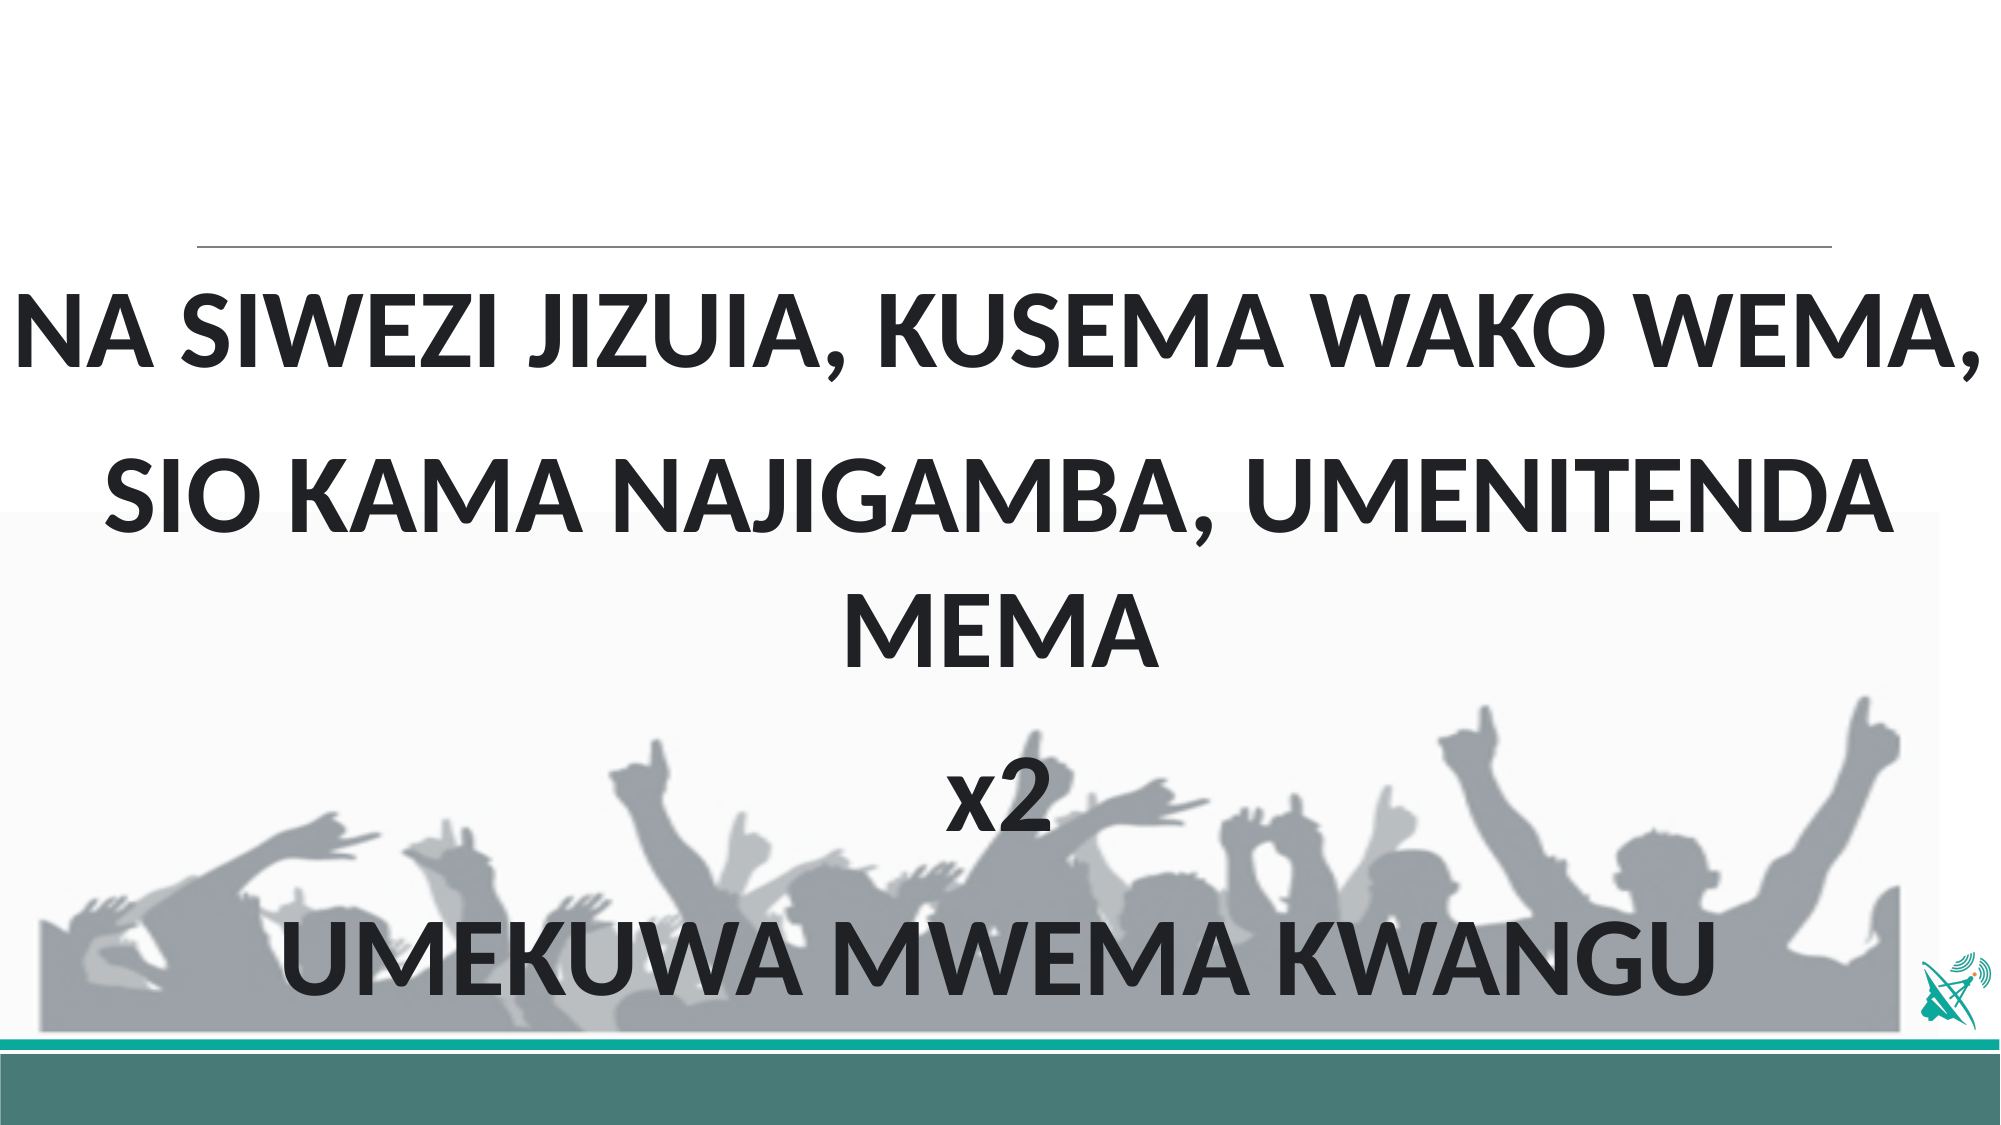

NA SIWEZI JIZUIA, KUSEMA WAKO WEMA,
SIO KAMA NAJIGAMBA, UMENITENDA MEMA
x2
UMEKUWA MWEMA KWANGU